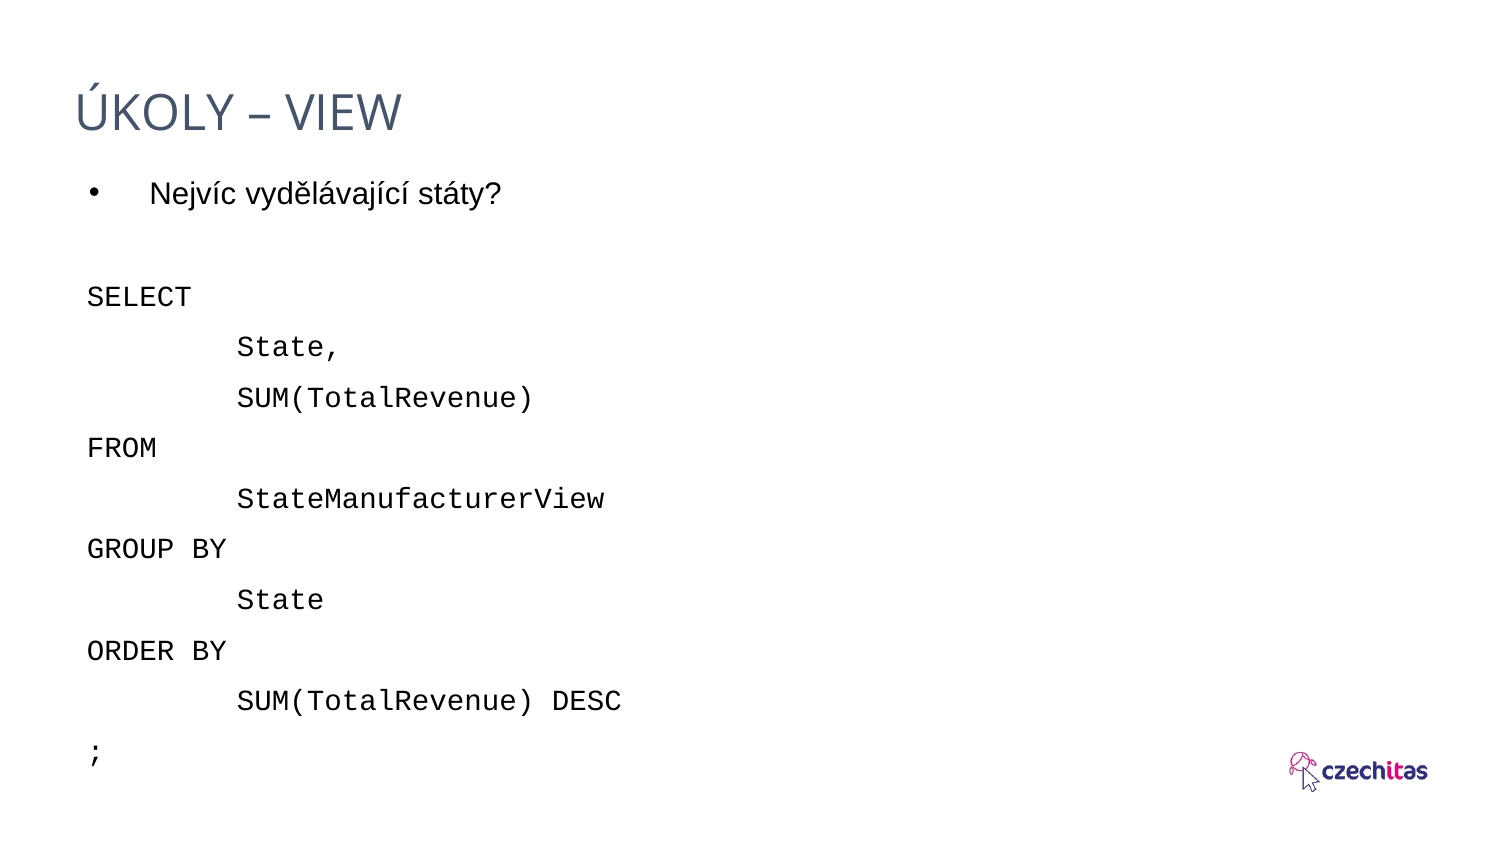

# ÚKOLY – VIEW
Nejvíc vydělávající státy?

SELECT
	State,
	SUM(TotalRevenue)
FROM
	StateManufacturerView
GROUP BY
	State
ORDER BY
	SUM(TotalRevenue) DESC
;